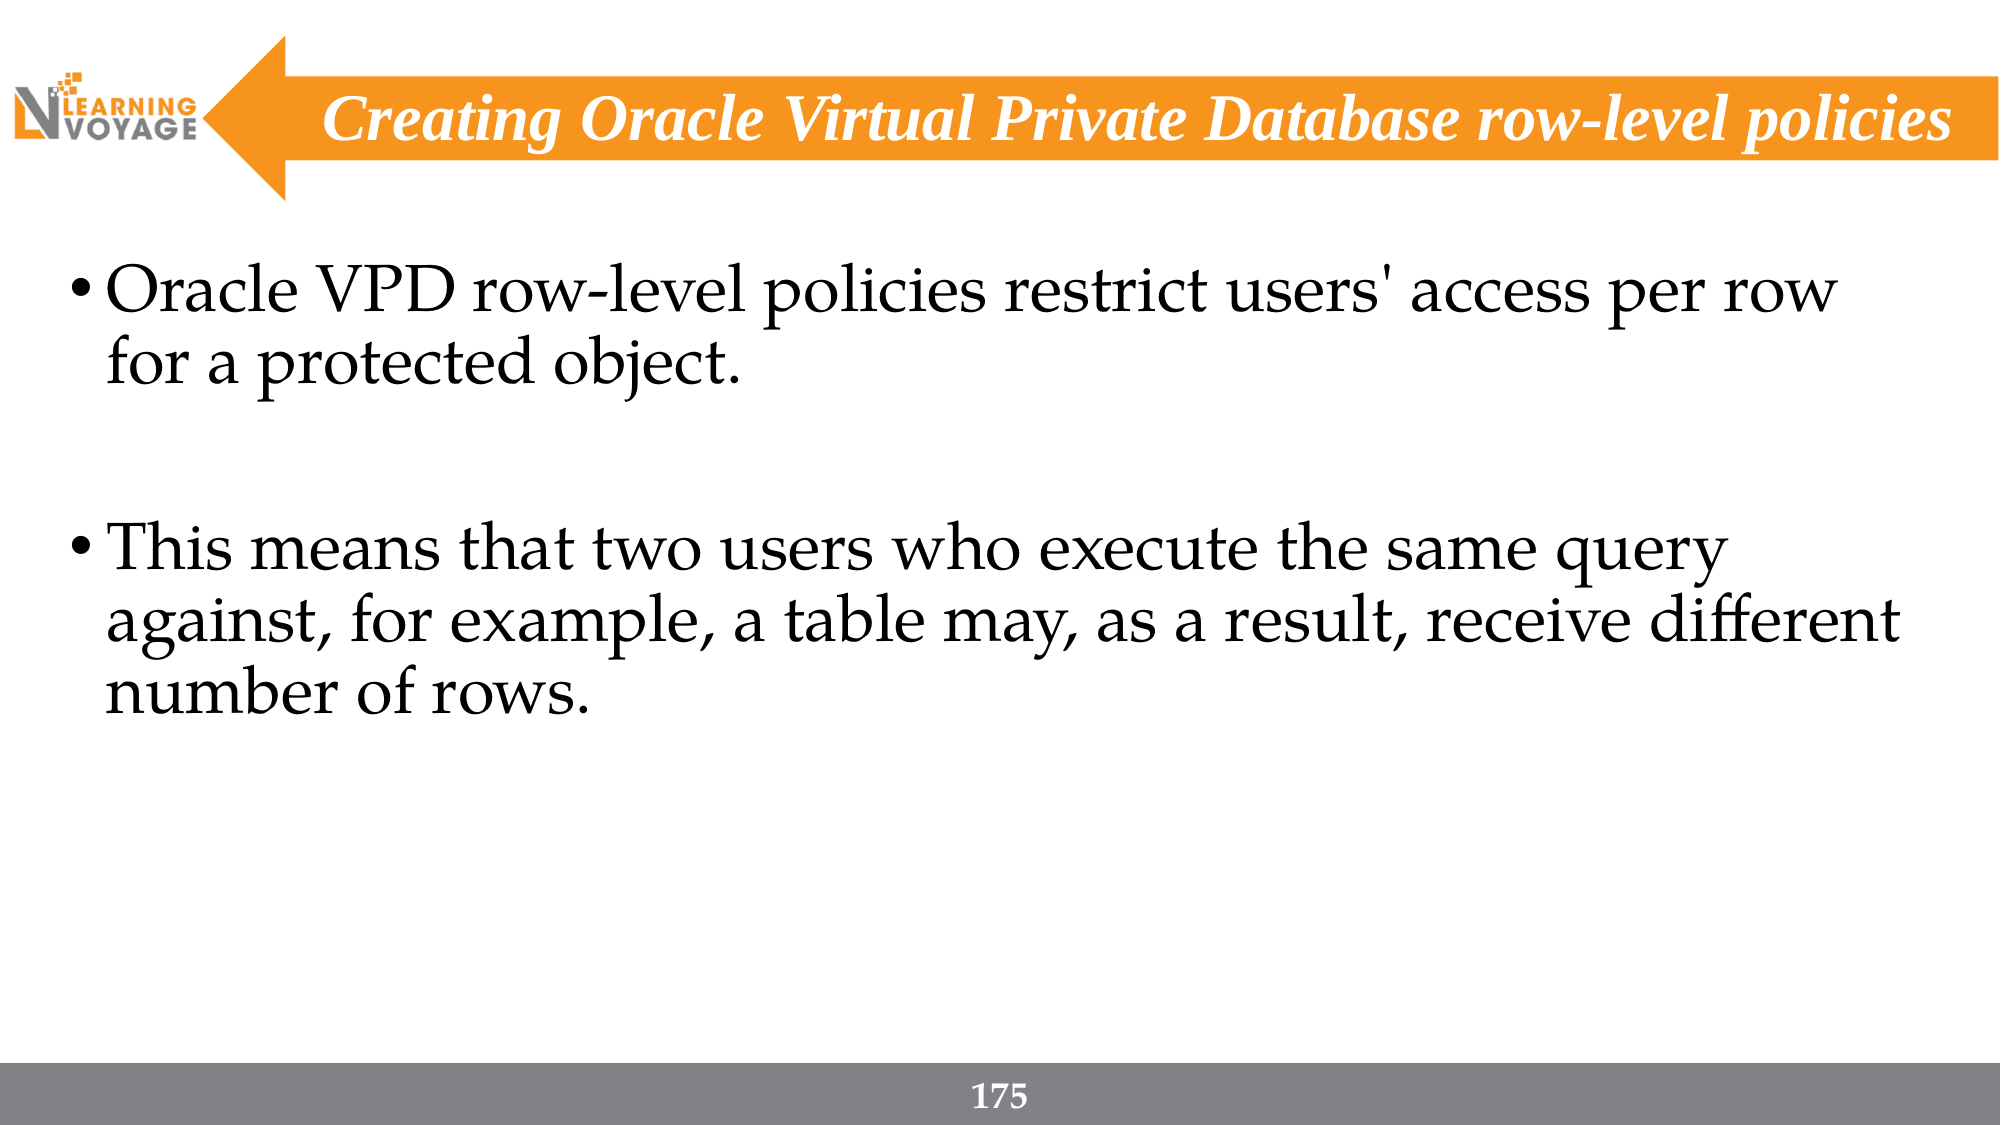

# Creating Oracle Virtual Private Database row-level policies
Oracle VPD row-level policies restrict users' access per row for a protected object.

This means that two users who execute the same query against, for example, a table may, as a result, receive different number of rows.
175